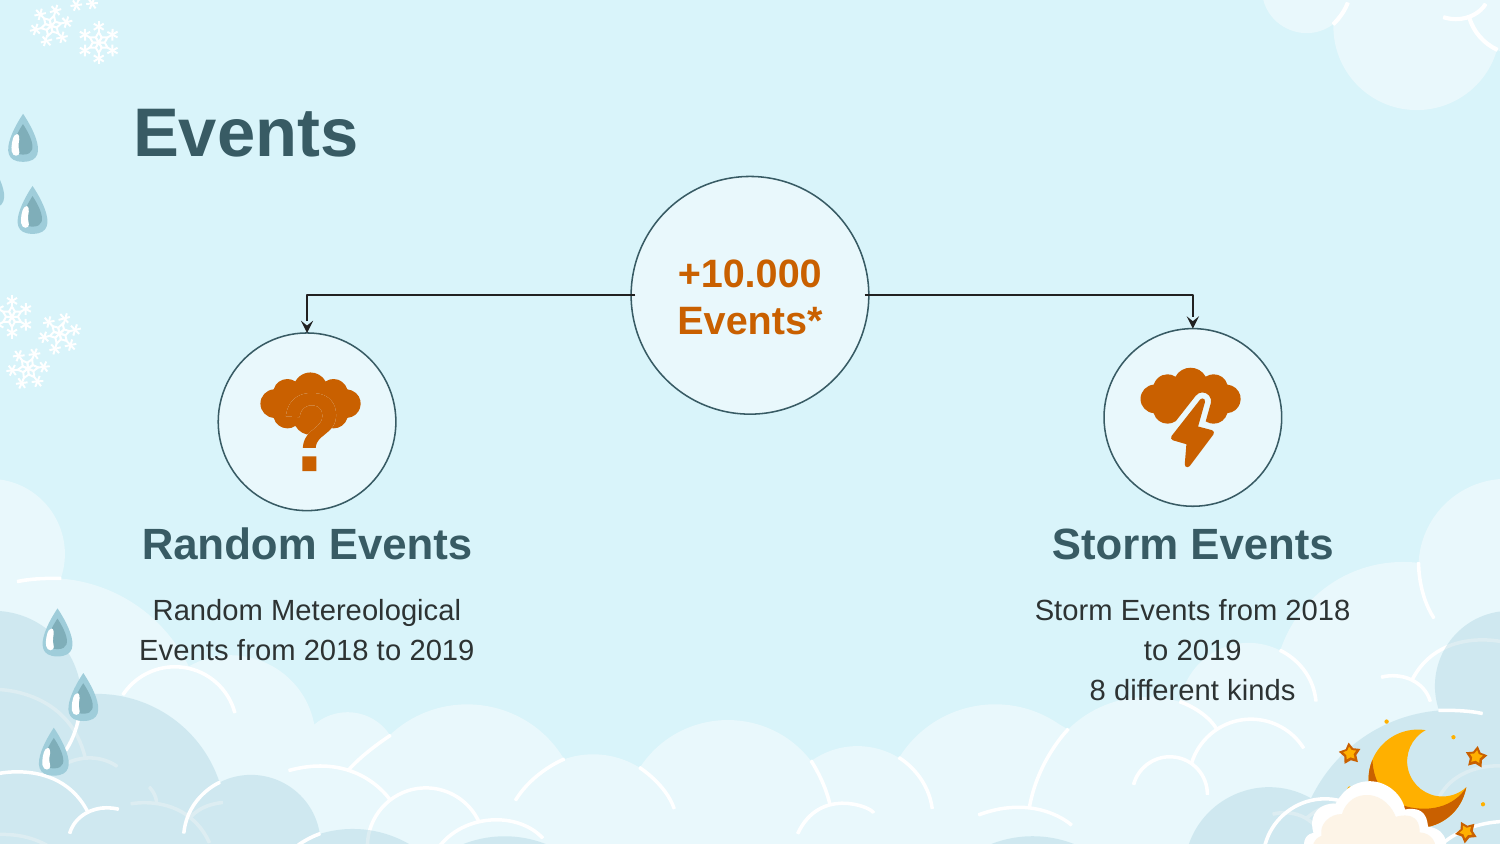

# Events

+10.000
Events*

?
?
Random Events
Storm Events
Random Metereological Events from 2018 to 2019
Storm Events from 2018 to 2019
8 different kinds